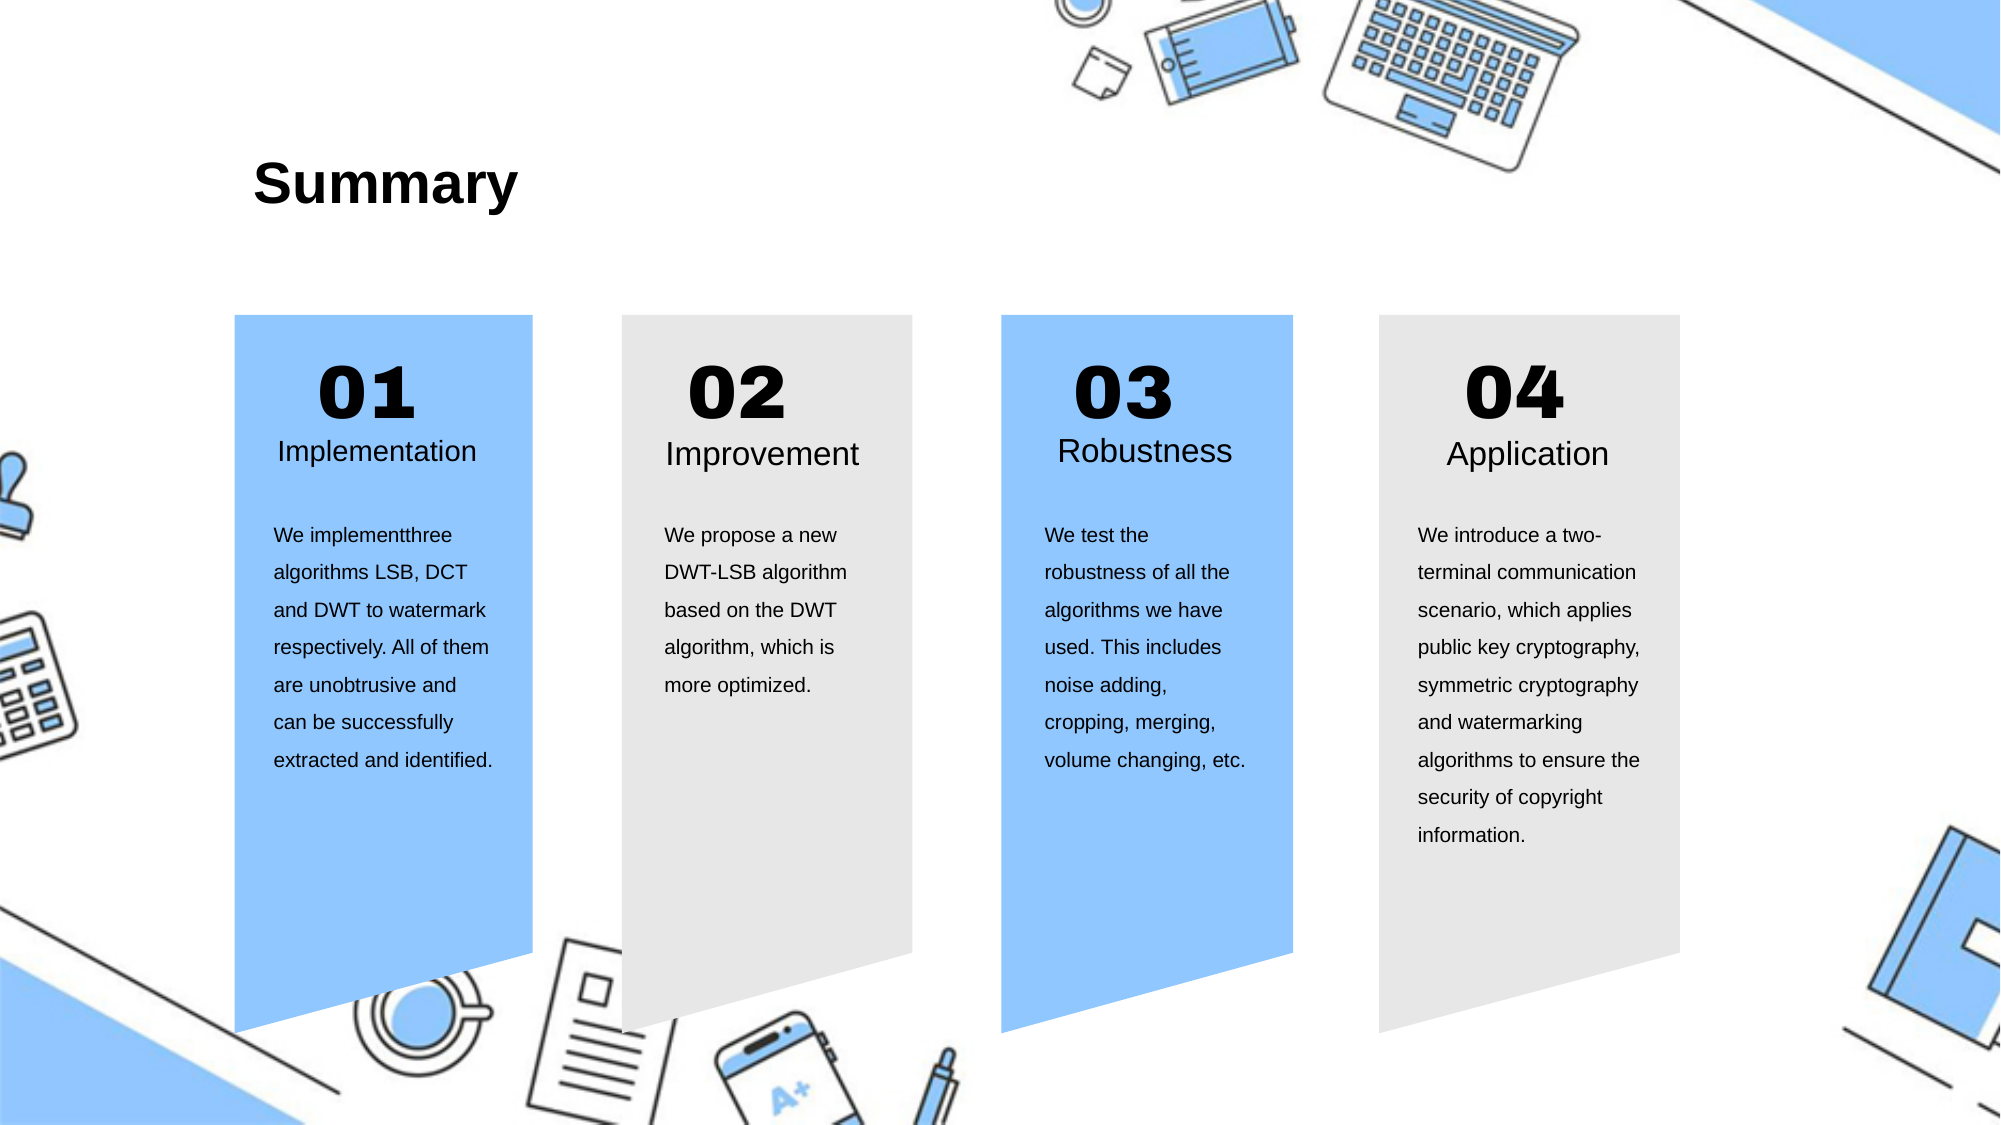

Summary

01
Implementation
We implementthree algorithms LSB, DCT and DWT to watermark  respectively. All of them are unobtrusive and can be successfully extracted and identified.

04
Application
We introduce a two-terminal communication scenario, which applies public key cryptography, symmetric cryptography and watermarking algorithms to ensure the security of copyright information.

02
Improvement
We propose a new DWT-LSB algorithm based on the DWT algorithm, which is more optimized.

03
Robustness
We test the robustness of all the algorithms we have used. This includes noise adding, cropping, merging, volume changing, etc.